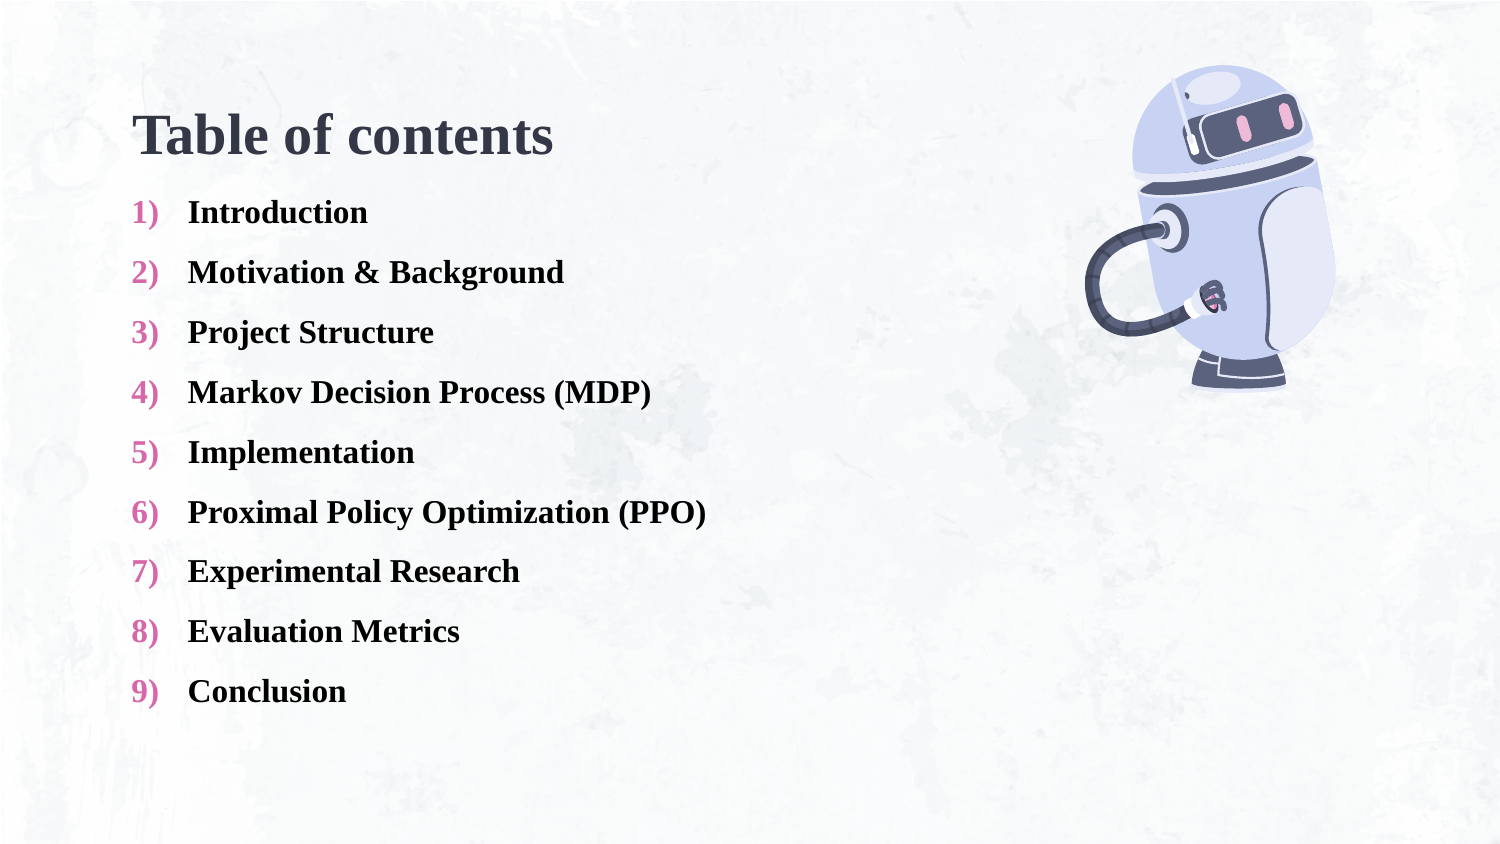

Table of contents
Introduction
Motivation & Background
Project Structure
Markov Decision Process (MDP)
Implementation
Proximal Policy Optimization (PPO)
Experimental Research
Evaluation Metrics
Conclusion